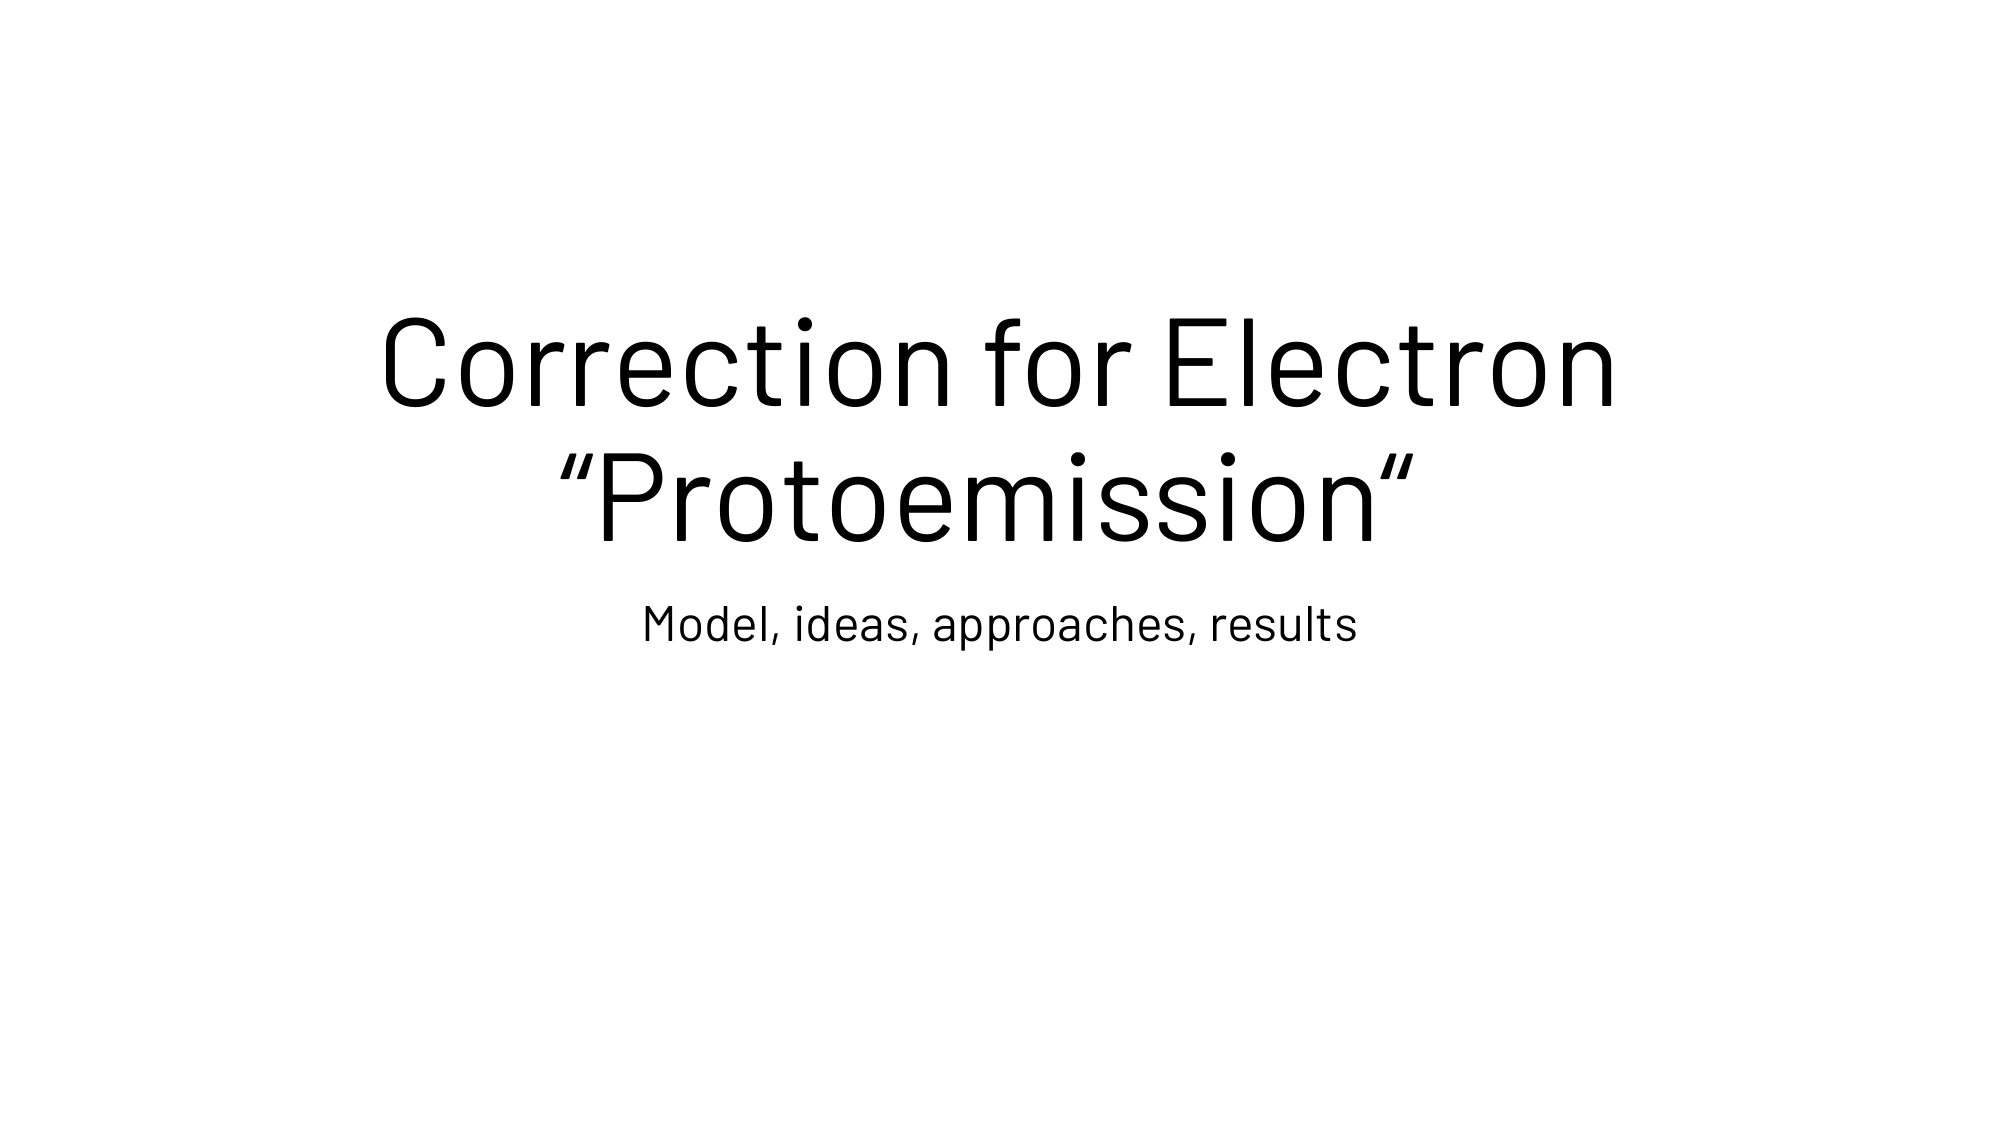

# Correction for Electron “Protoemission“
Model, ideas, approaches, results